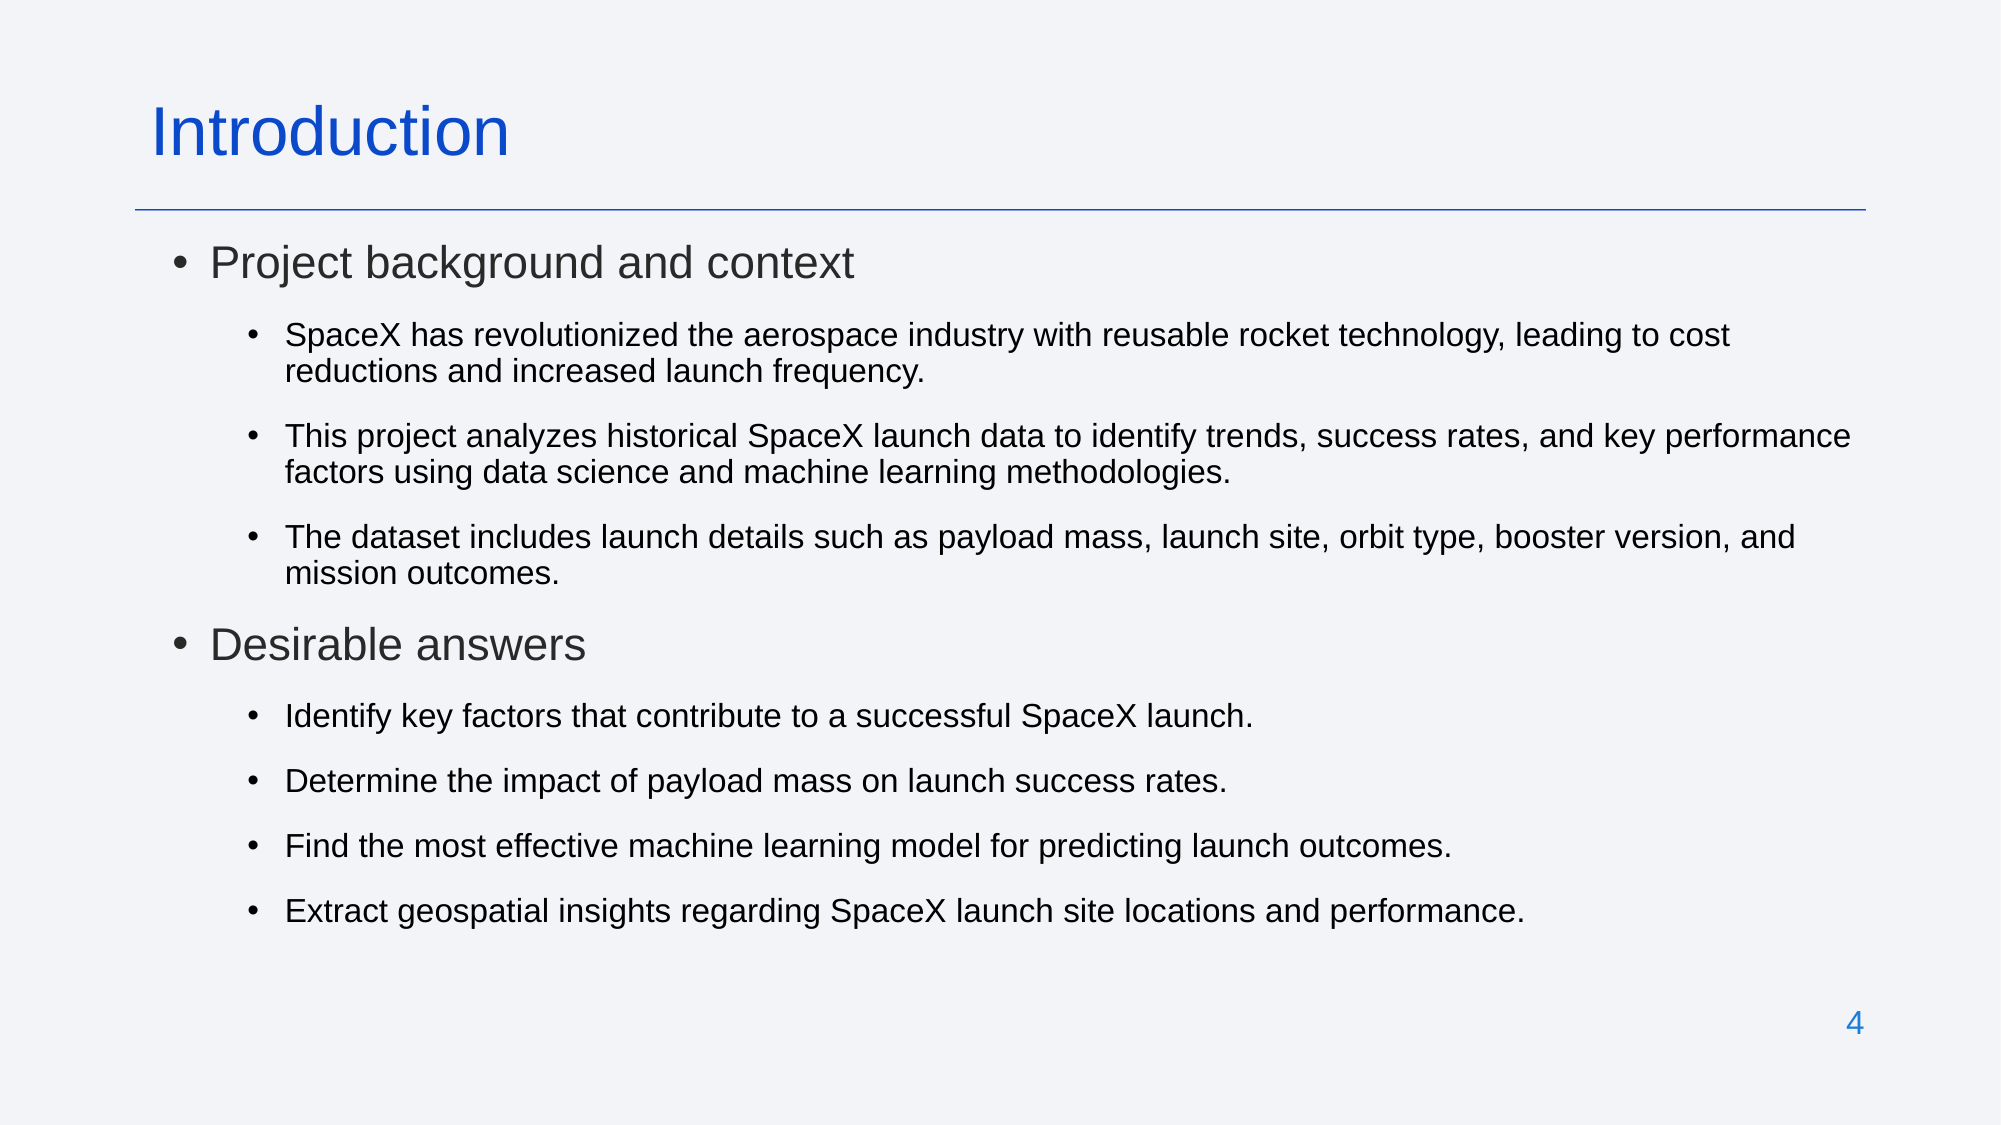

Introduction
Project background and context
SpaceX has revolutionized the aerospace industry with reusable rocket technology, leading to cost reductions and increased launch frequency.
This project analyzes historical SpaceX launch data to identify trends, success rates, and key performance factors using data science and machine learning methodologies.
The dataset includes launch details such as payload mass, launch site, orbit type, booster version, and mission outcomes.
Desirable answers
Identify key factors that contribute to a successful SpaceX launch.
Determine the impact of payload mass on launch success rates.
Find the most effective machine learning model for predicting launch outcomes.
Extract geospatial insights regarding SpaceX launch site locations and performance.
4